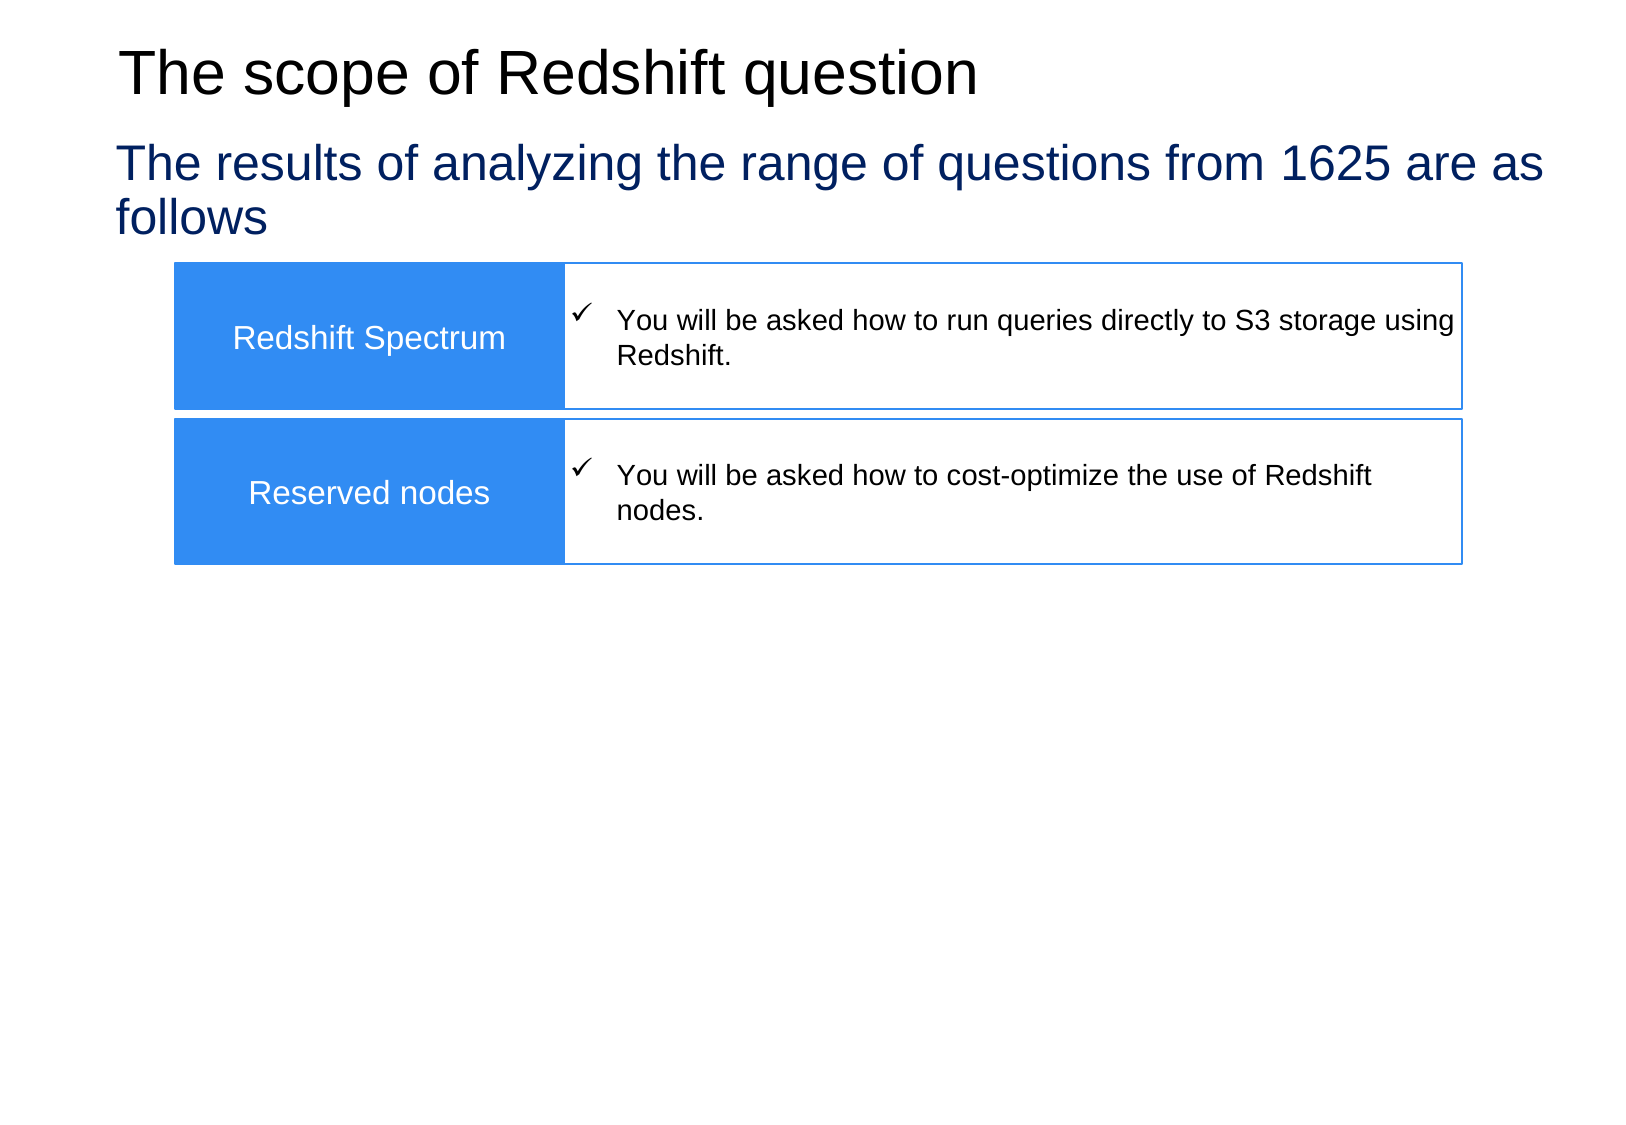

The scope of Redshift question
The results of analyzing the range of questions from 1625 are as follows
Redshift Spectrum
You will be asked how to run queries directly to S3 storage using Redshift.
Reserved nodes
You will be asked how to cost-optimize the use of Redshift nodes.